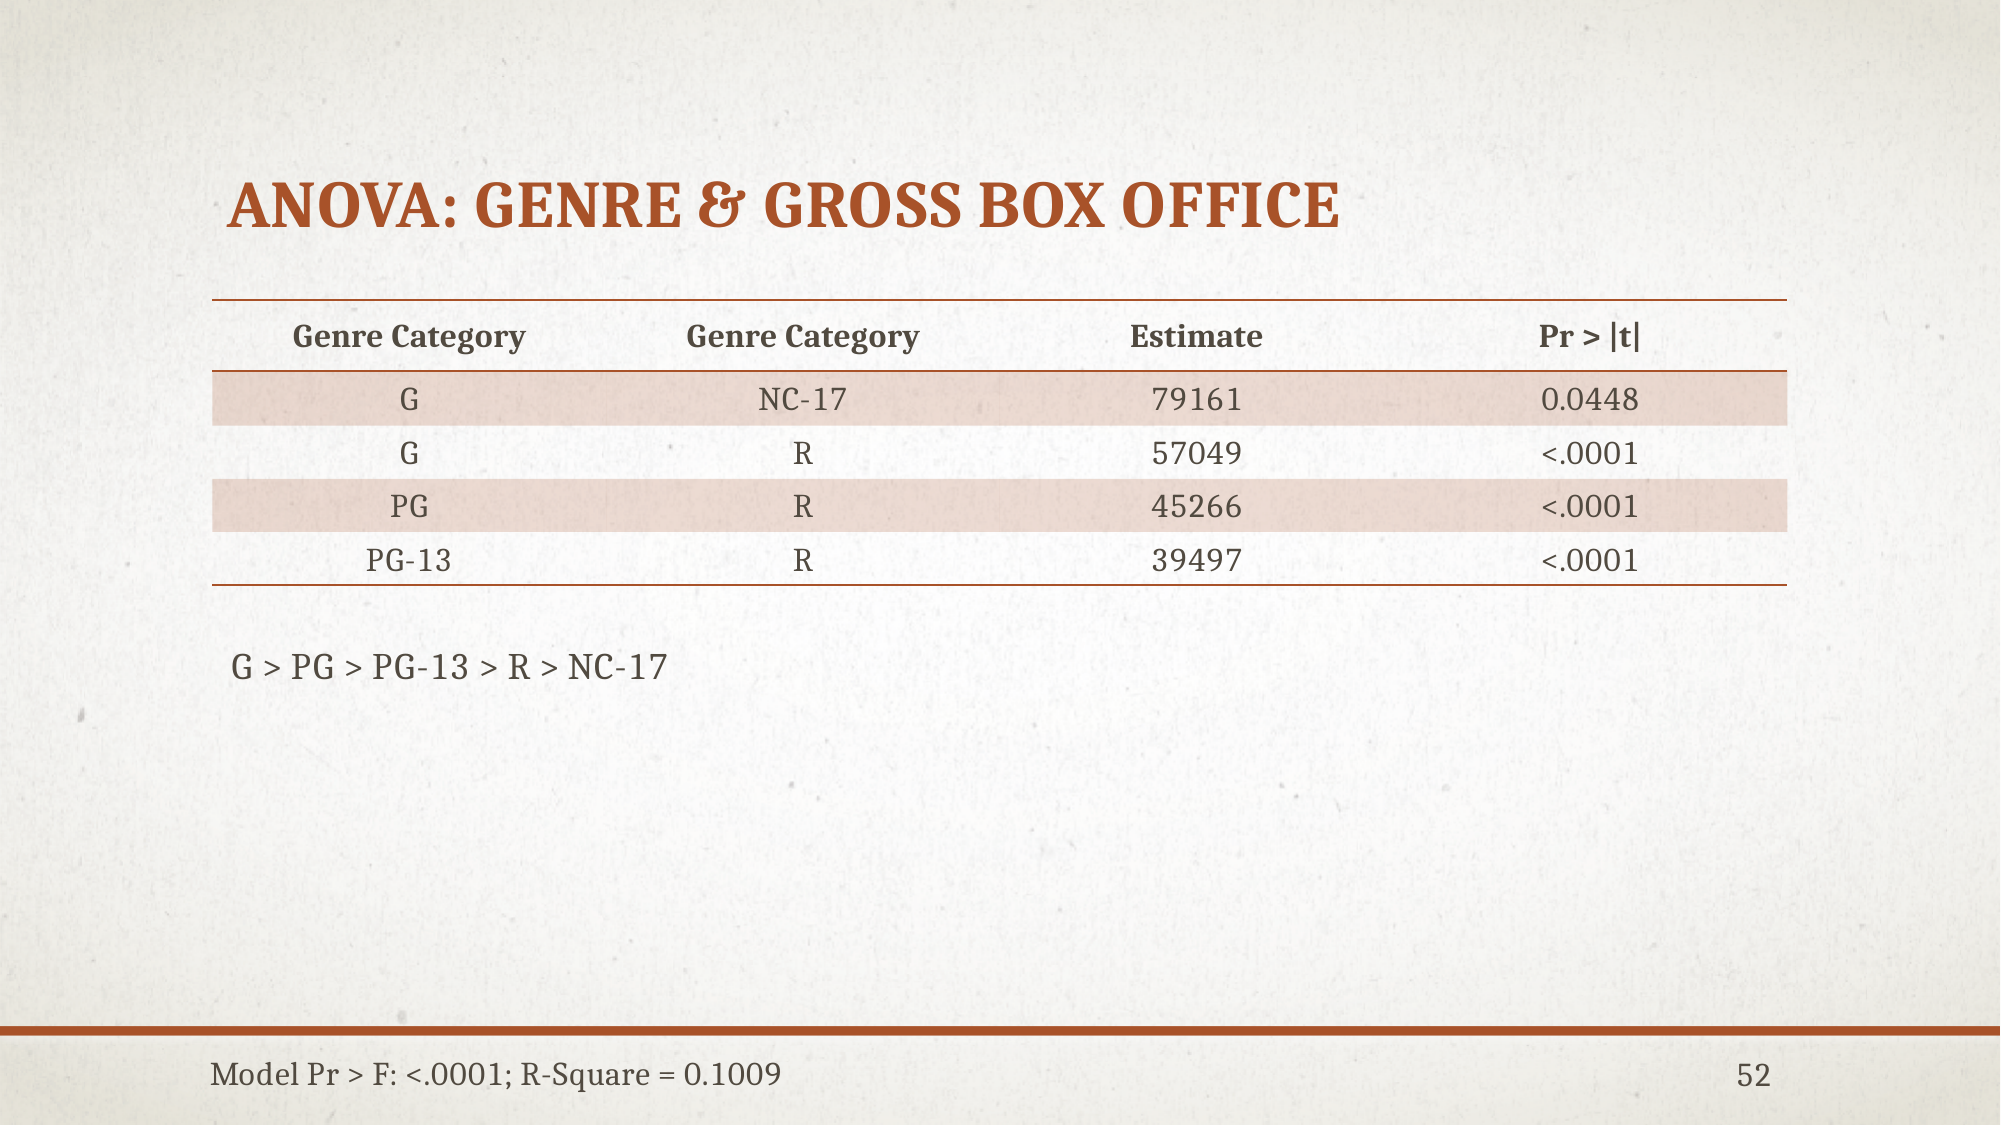

# ANOVA: Genre & Gross Box Office
| Genre Category | Genre Category | Estimate | Pr > |t| |
| --- | --- | --- | --- |
| G | NC-17 | 79161 | 0.0448 |
| G | R | 57049 | <.0001 |
| PG | R | 45266 | <.0001 |
| PG-13 | R | 39497 | <.0001 |
G > PG > PG-13 > R > NC-17
Model Pr > F: <.0001; R-Square = 0.1009
52